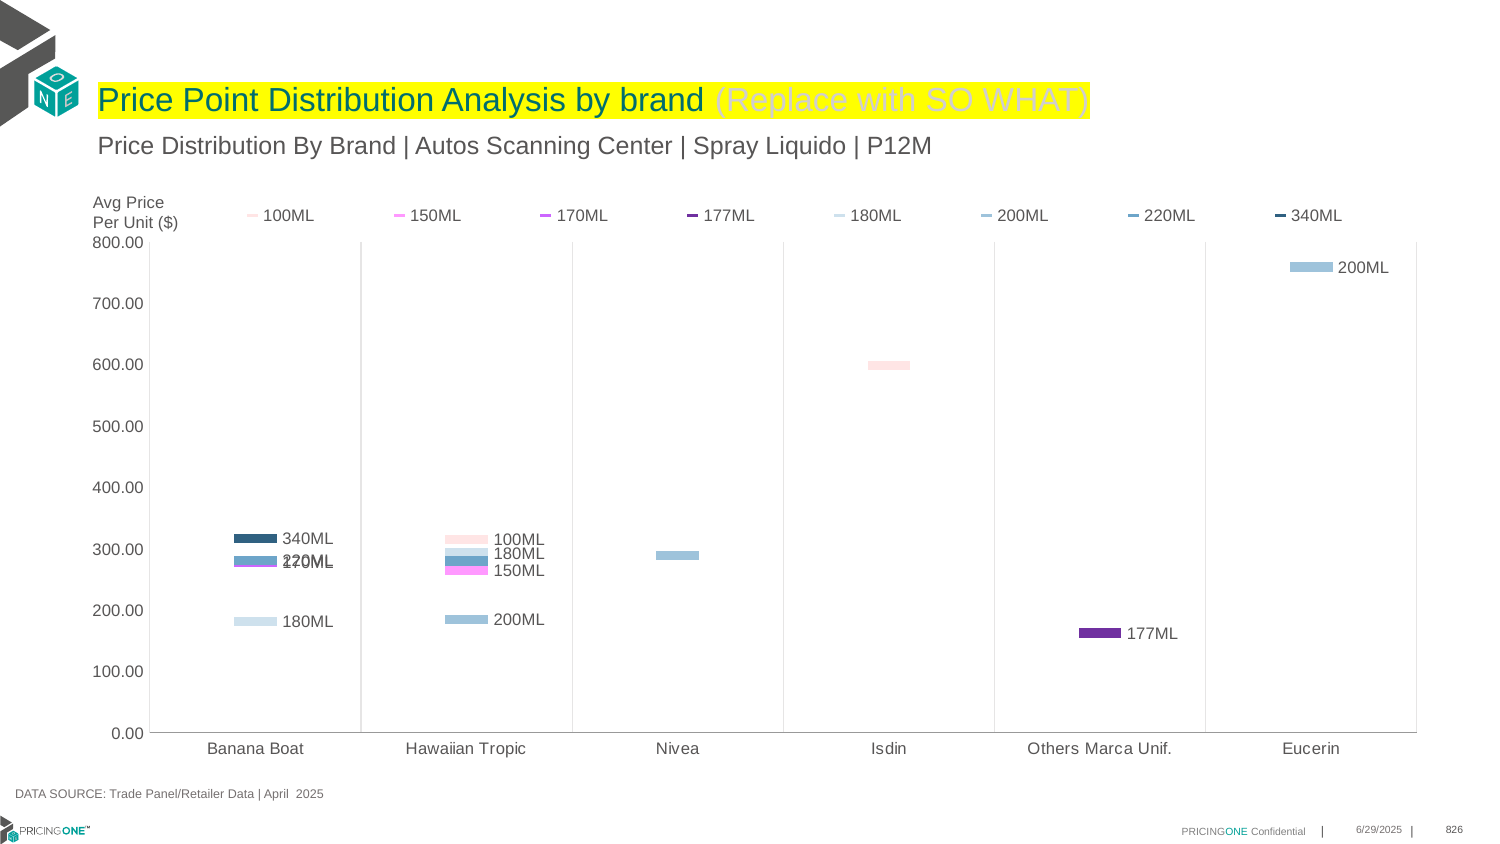

# Price Point Distribution Analysis by brand (Replace with SO WHAT)
Price Distribution By Brand | Autos Scanning Center | Spray Liquido | P12M

### Chart

| Category | 100ML | 150ML | 170ML | 177ML | 180ML | 200ML | 220ML | 340ML |
|---|---|---|---|---|---|---|---|---|
| Banana Boat | None | None | 278.1433 | None | 181.5105 | None | 280.9588 | 316.7129 |
| Hawaiian Tropic | 315.025 | 264.9859 | None | None | 292.8076 | 184.8598 | 280.0359 | None |
| Nivea | None | None | None | None | None | 288.7124 | None | None |
| Isdin | 598.096 | None | None | None | None | None | None | None |
| Others Marca Unif. | None | None | None | 162.5484 | None | None | None | None |
| Eucerin | None | None | None | None | None | 758.9866 | None | None |
Avg Price
Per Unit ($)
DATA SOURCE: Trade Panel/Retailer Data | April  2025
6/29/2025
826